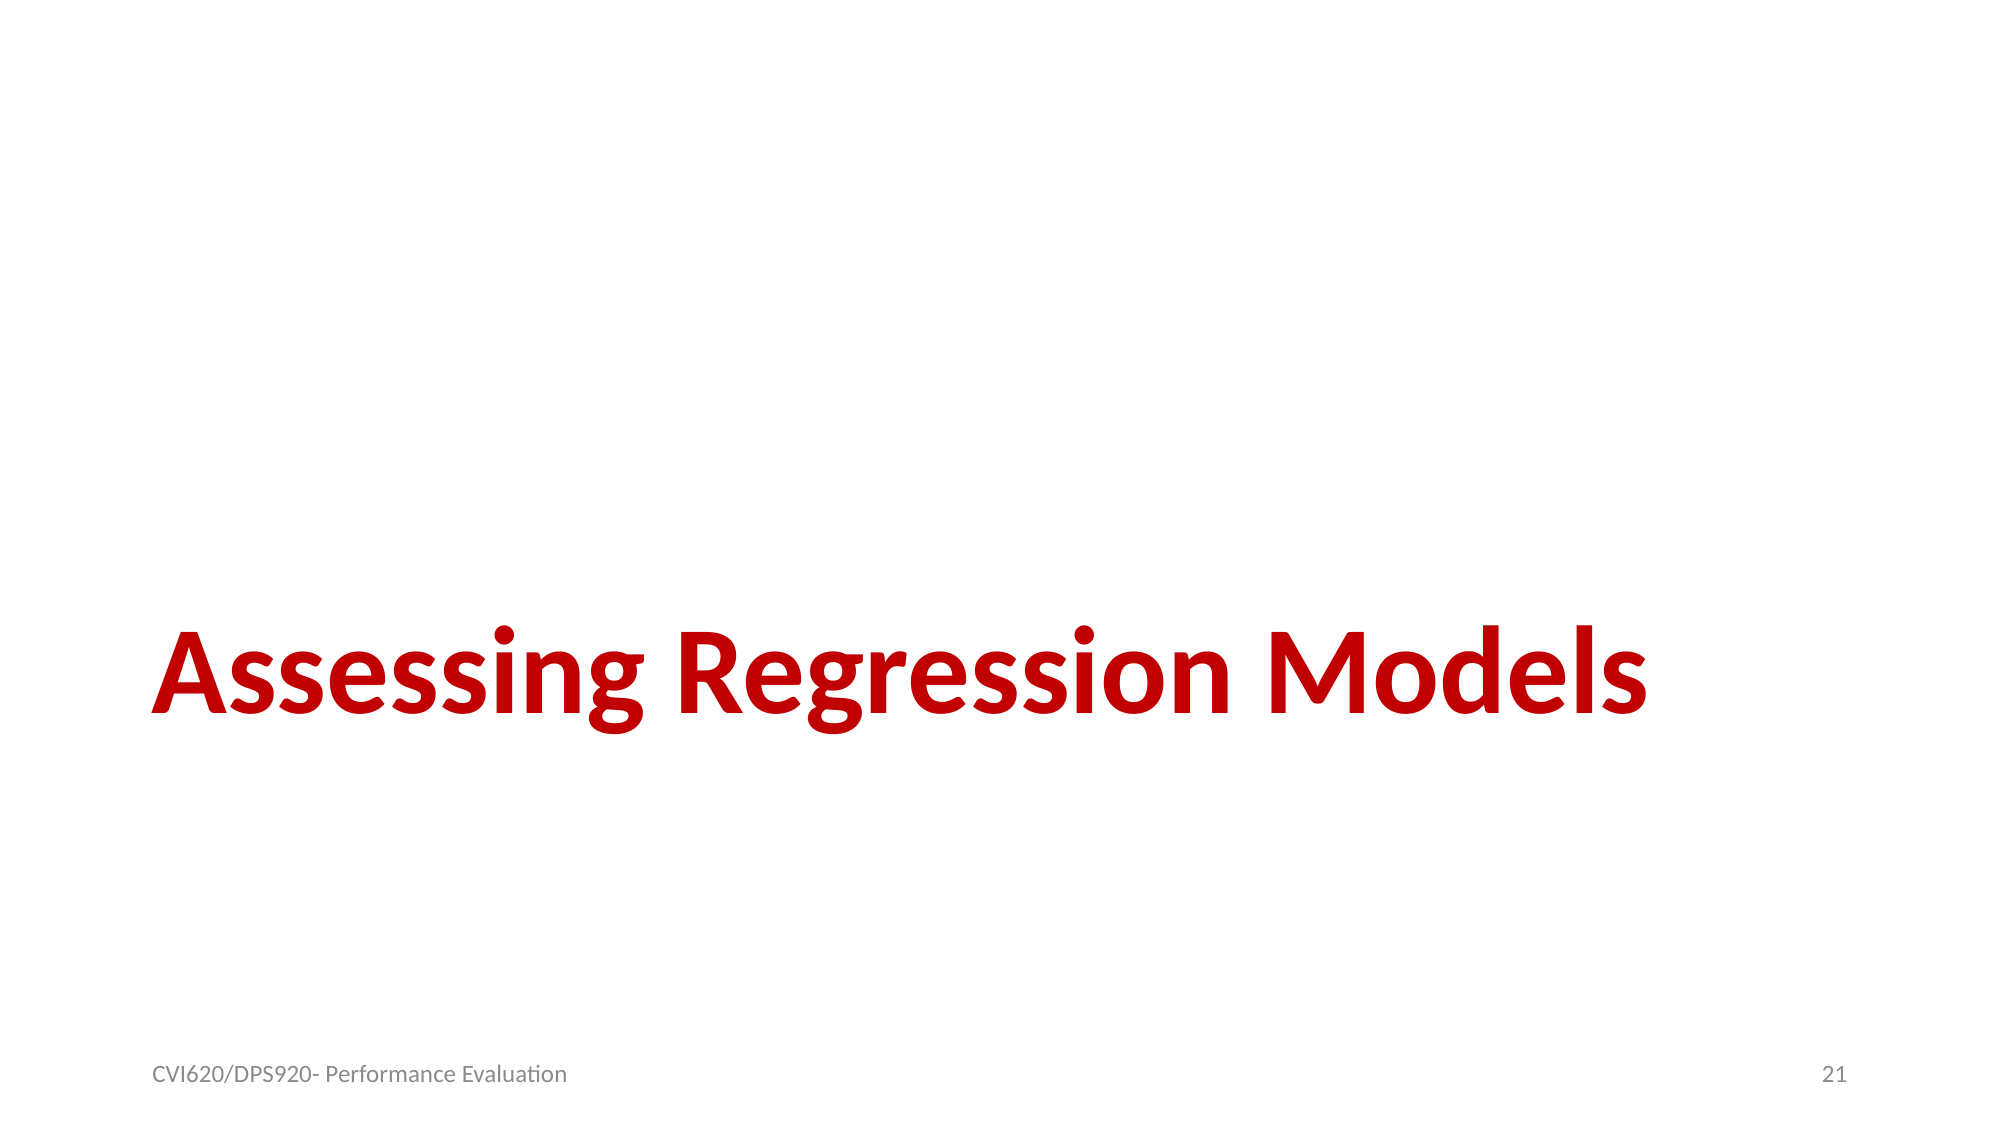

# Assessing Regression Models

CVI620/DPS920- Performance Evaluation
21